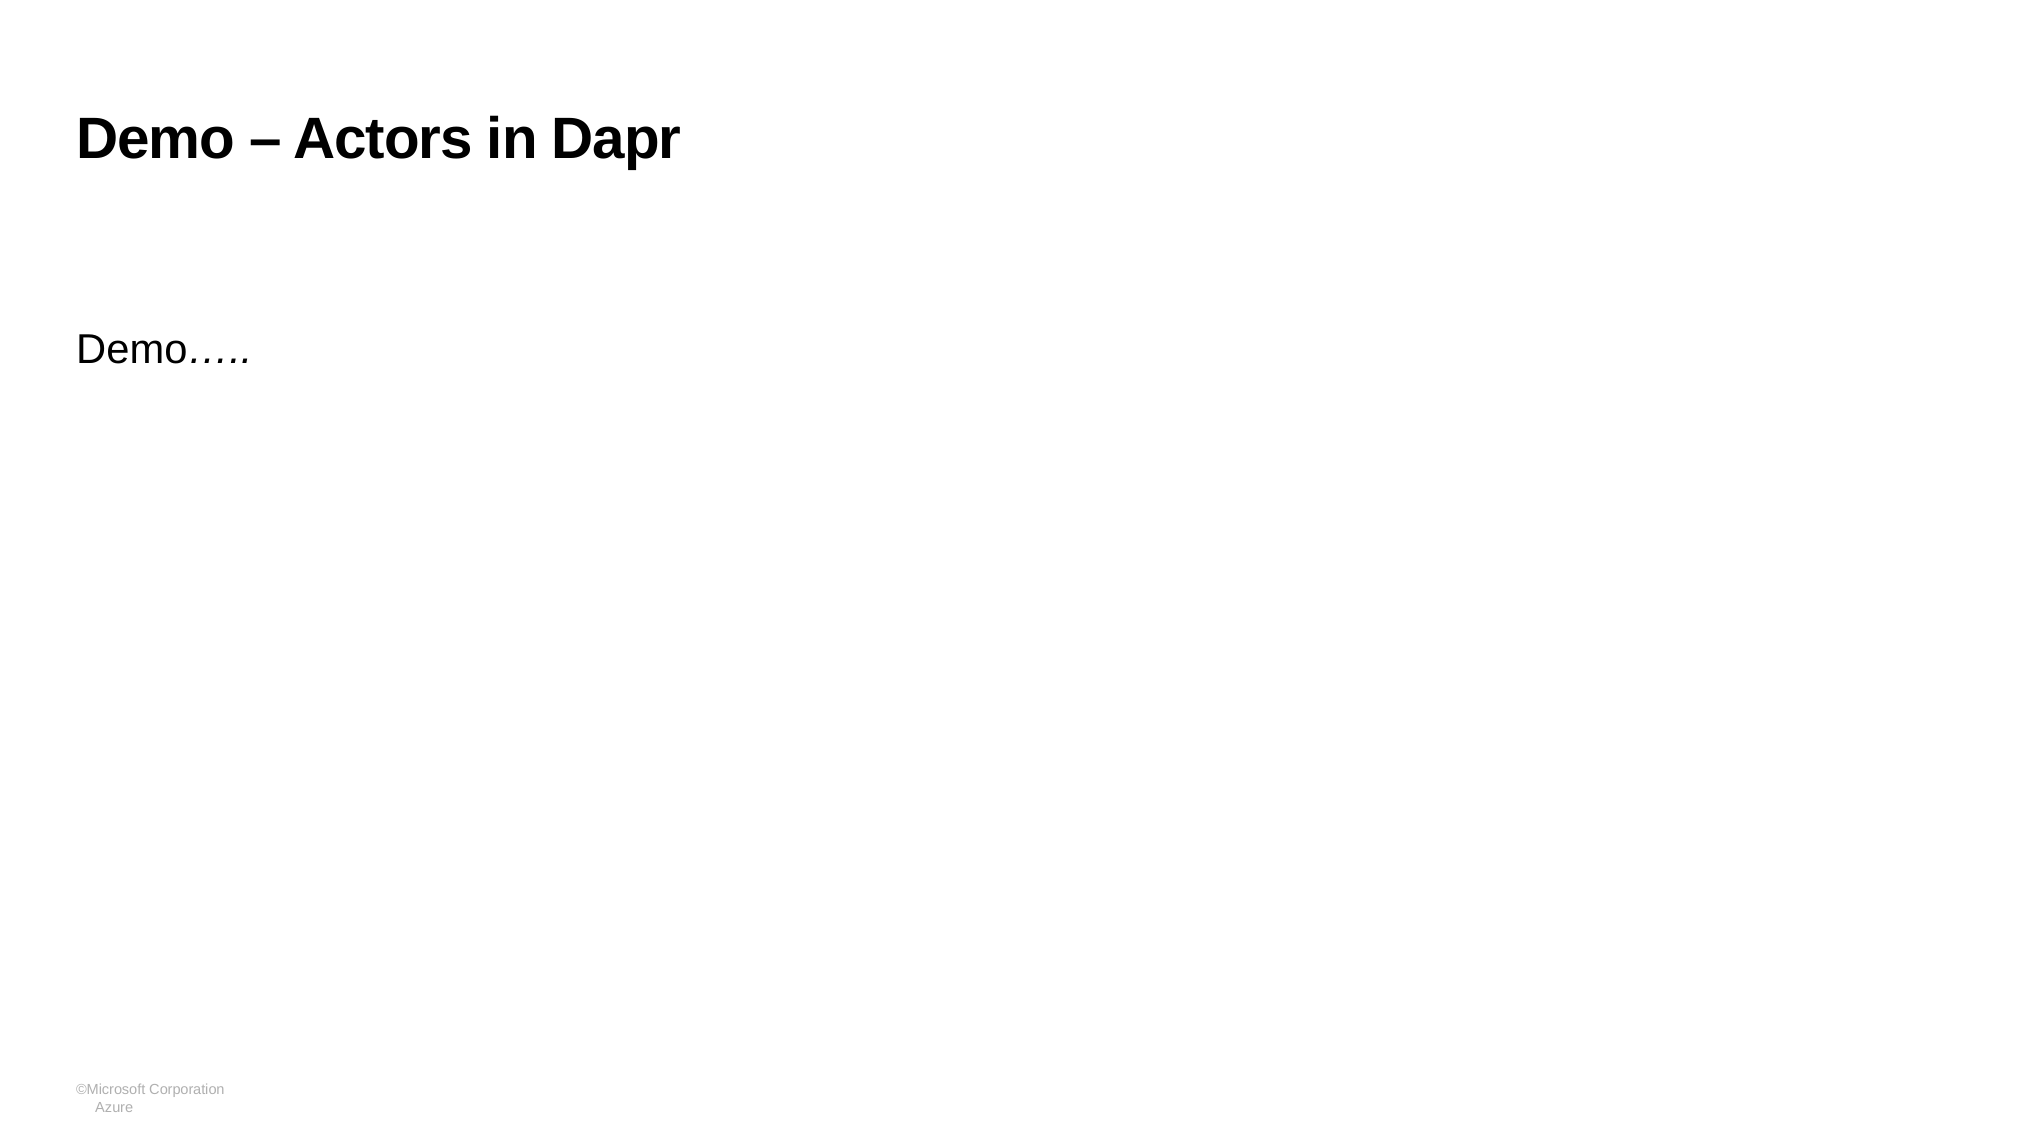

# Demo – Actors in Dapr
Demo…..